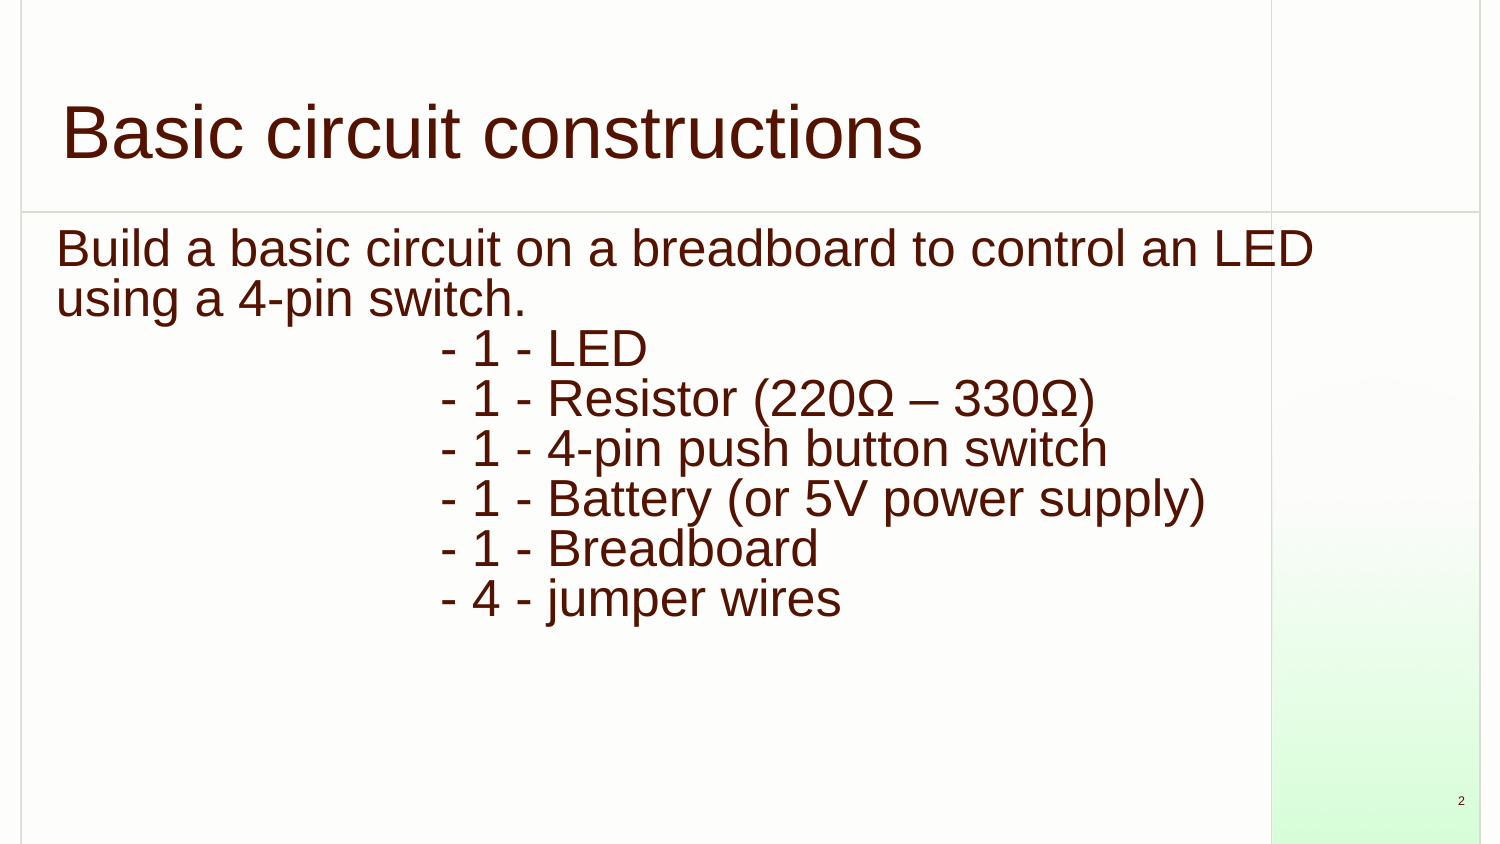

# Basic circuit constructions
Build a basic circuit on a breadboard to control an LED using a 4-pin switch.
- 1 - LED
- 1 - Resistor (220Ω – 330Ω)
- 1 - 4-pin push button switch
- 1 - Battery (or 5V power supply)
- 1 - Breadboard
- 4 - jumper wires

2